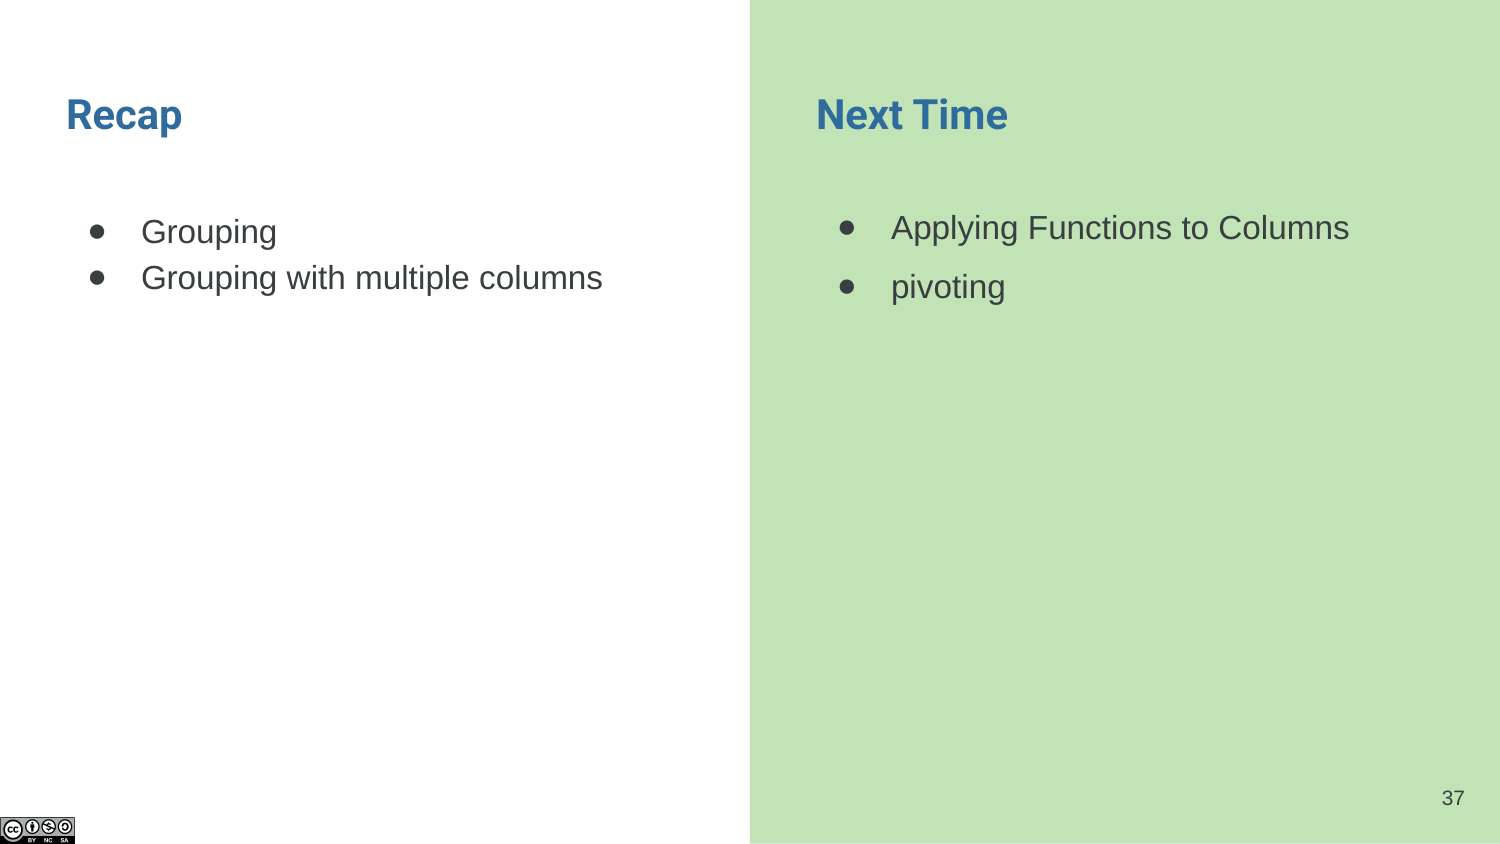

# Recap
Next Time
Applying Functions to Columns
pivoting

Grouping
Grouping with multiple columns
37